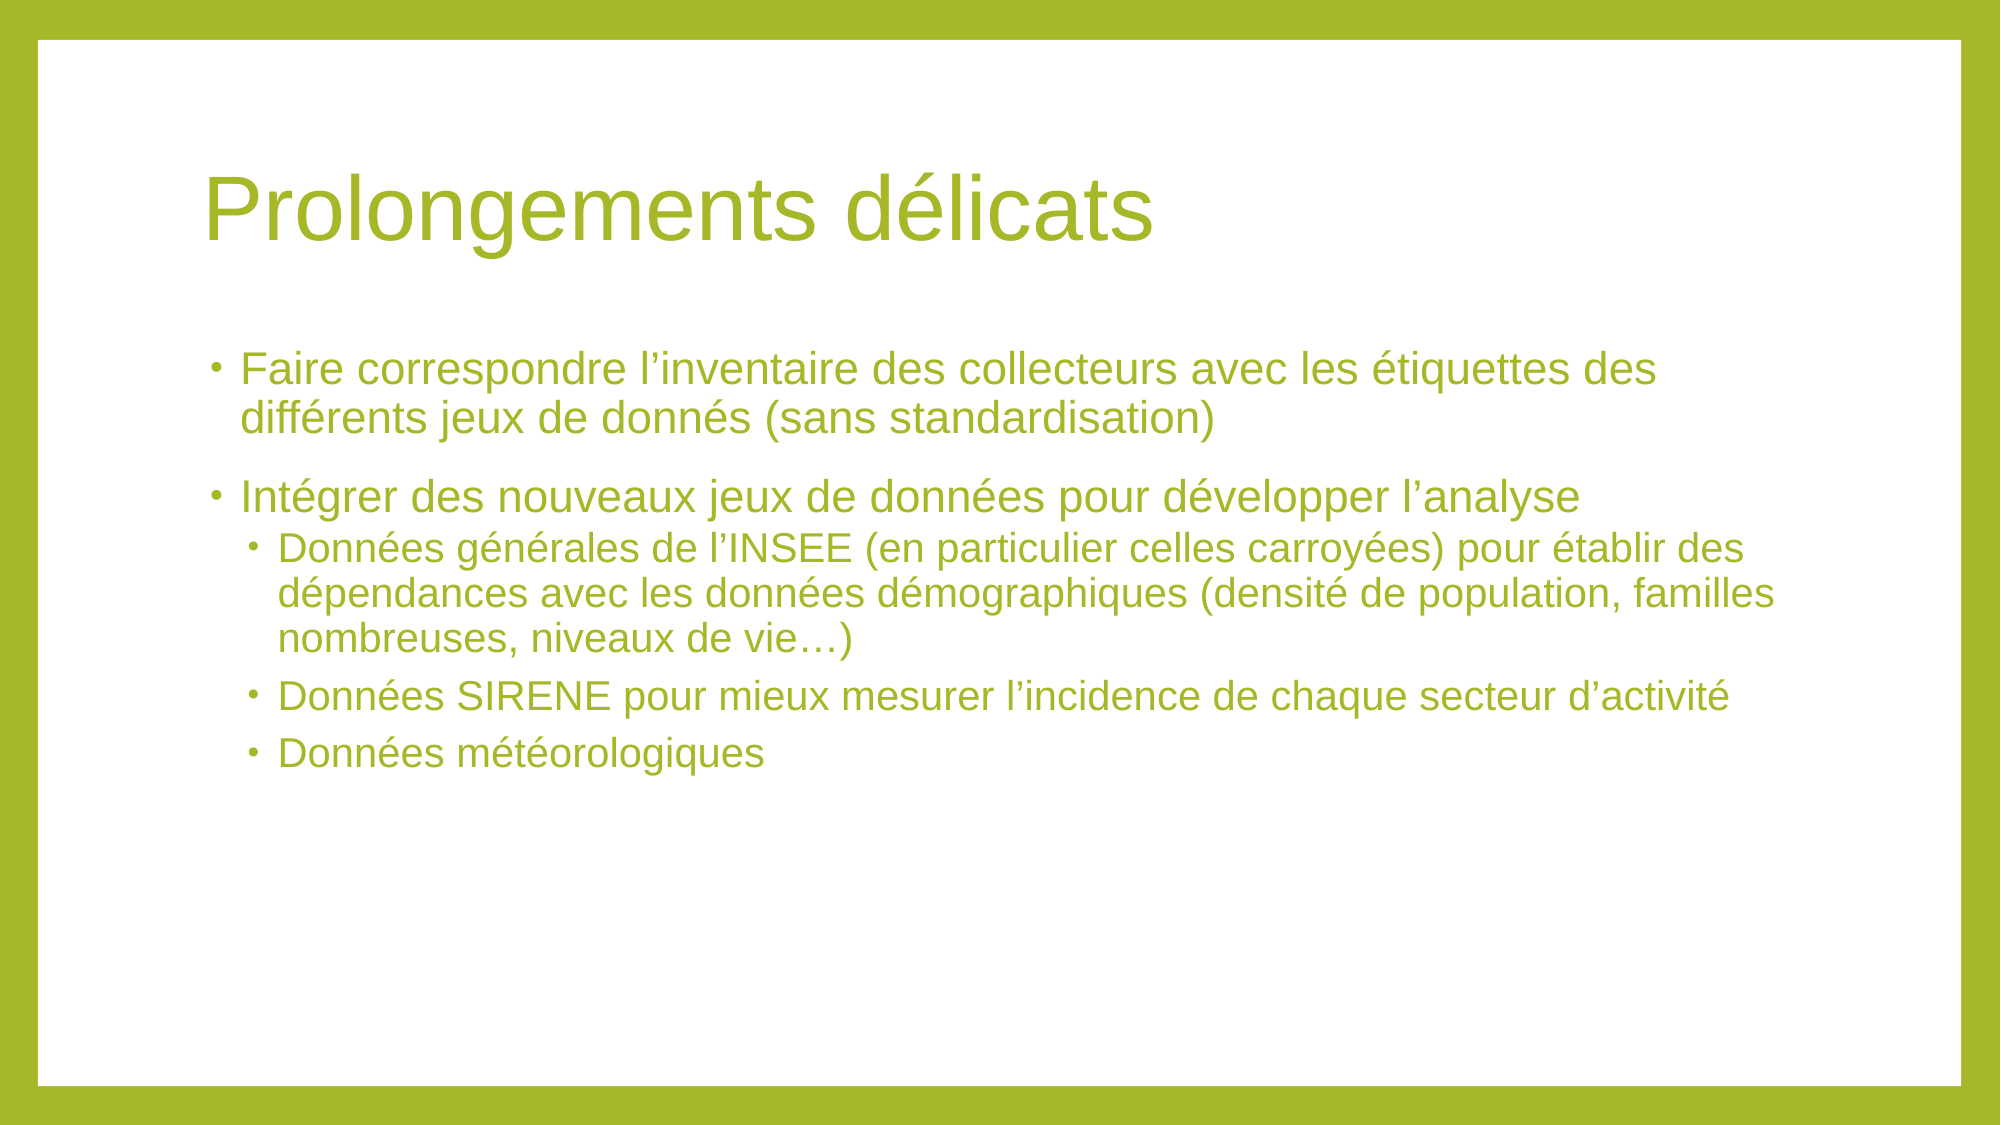

# Prolongements délicats
Faire correspondre l’inventaire des collecteurs avec les étiquettes des différents jeux de donnés (sans standardisation)
Intégrer des nouveaux jeux de données pour développer l’analyse
Données générales de l’INSEE (en particulier celles carroyées) pour établir des dépendances avec les données démographiques (densité de population, familles nombreuses, niveaux de vie…)
Données SIRENE pour mieux mesurer l’incidence de chaque secteur d’activité
Données météorologiques